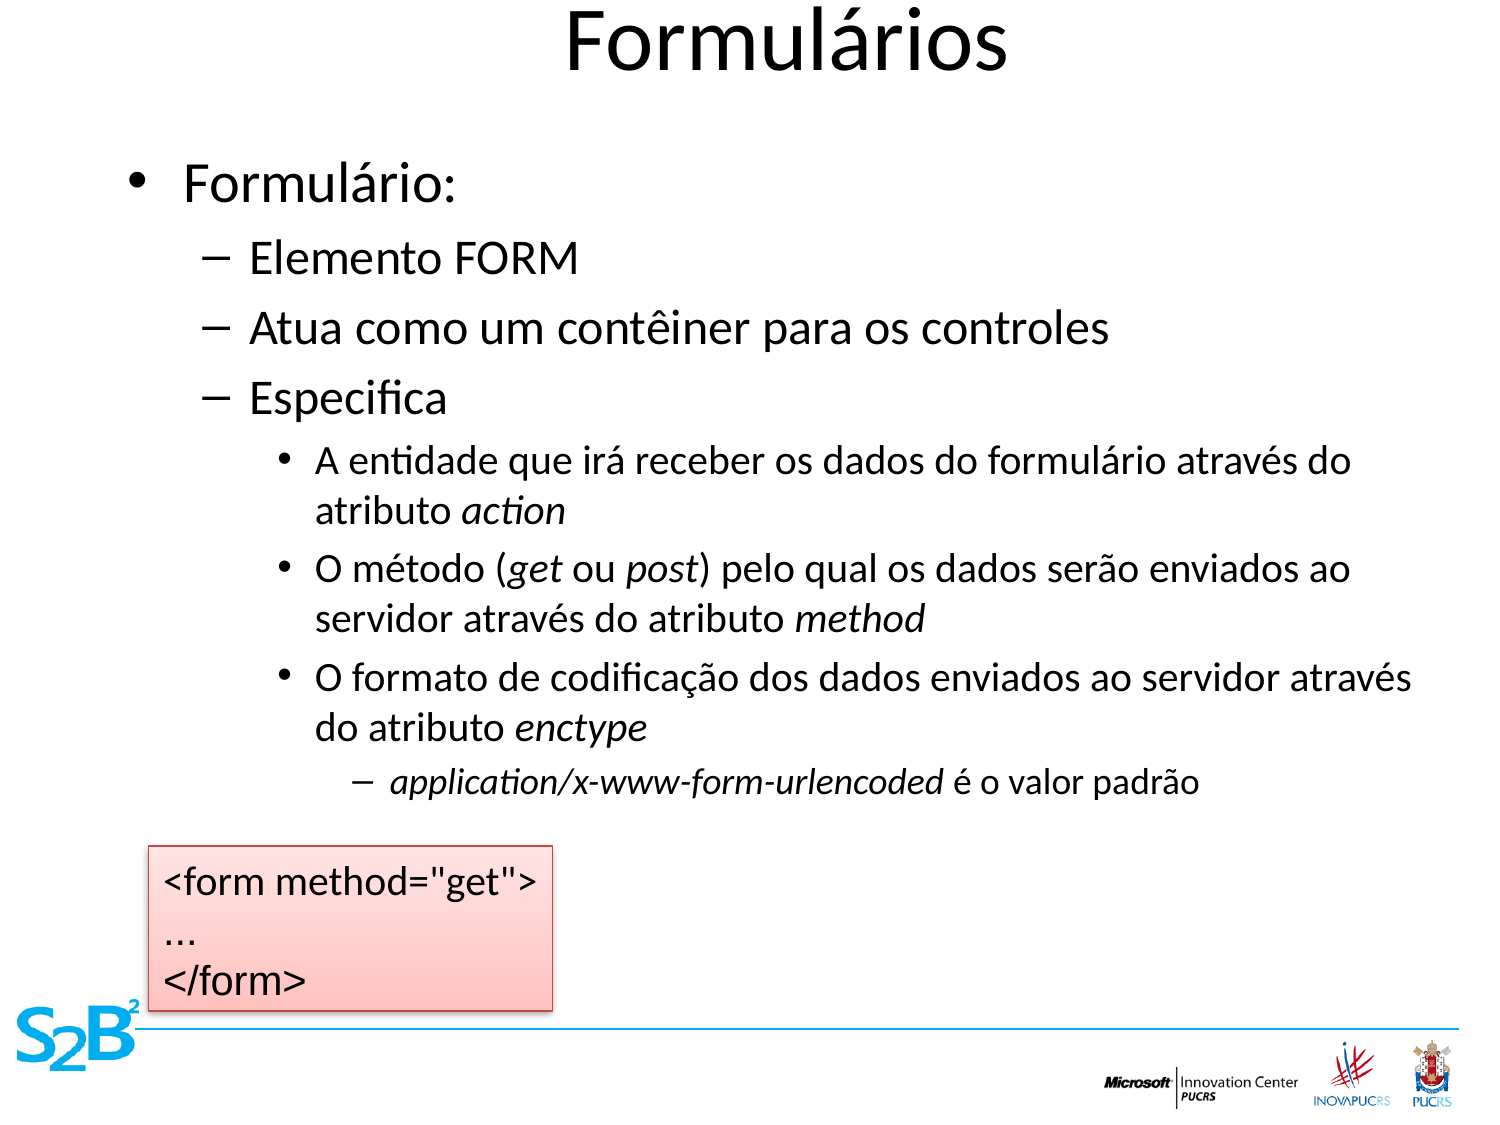

# Formulários
Formulário:
Elemento FORM
Atua como um contêiner para os controles
Especifica
A entidade que irá receber os dados do formulário através do atributo action
O método (get ou post) pelo qual os dados serão enviados ao servidor através do atributo method
O formato de codificação dos dados enviados ao servidor através do atributo enctype
application/x-www-form-urlencoded é o valor padrão
<form method="get">
...
</form>